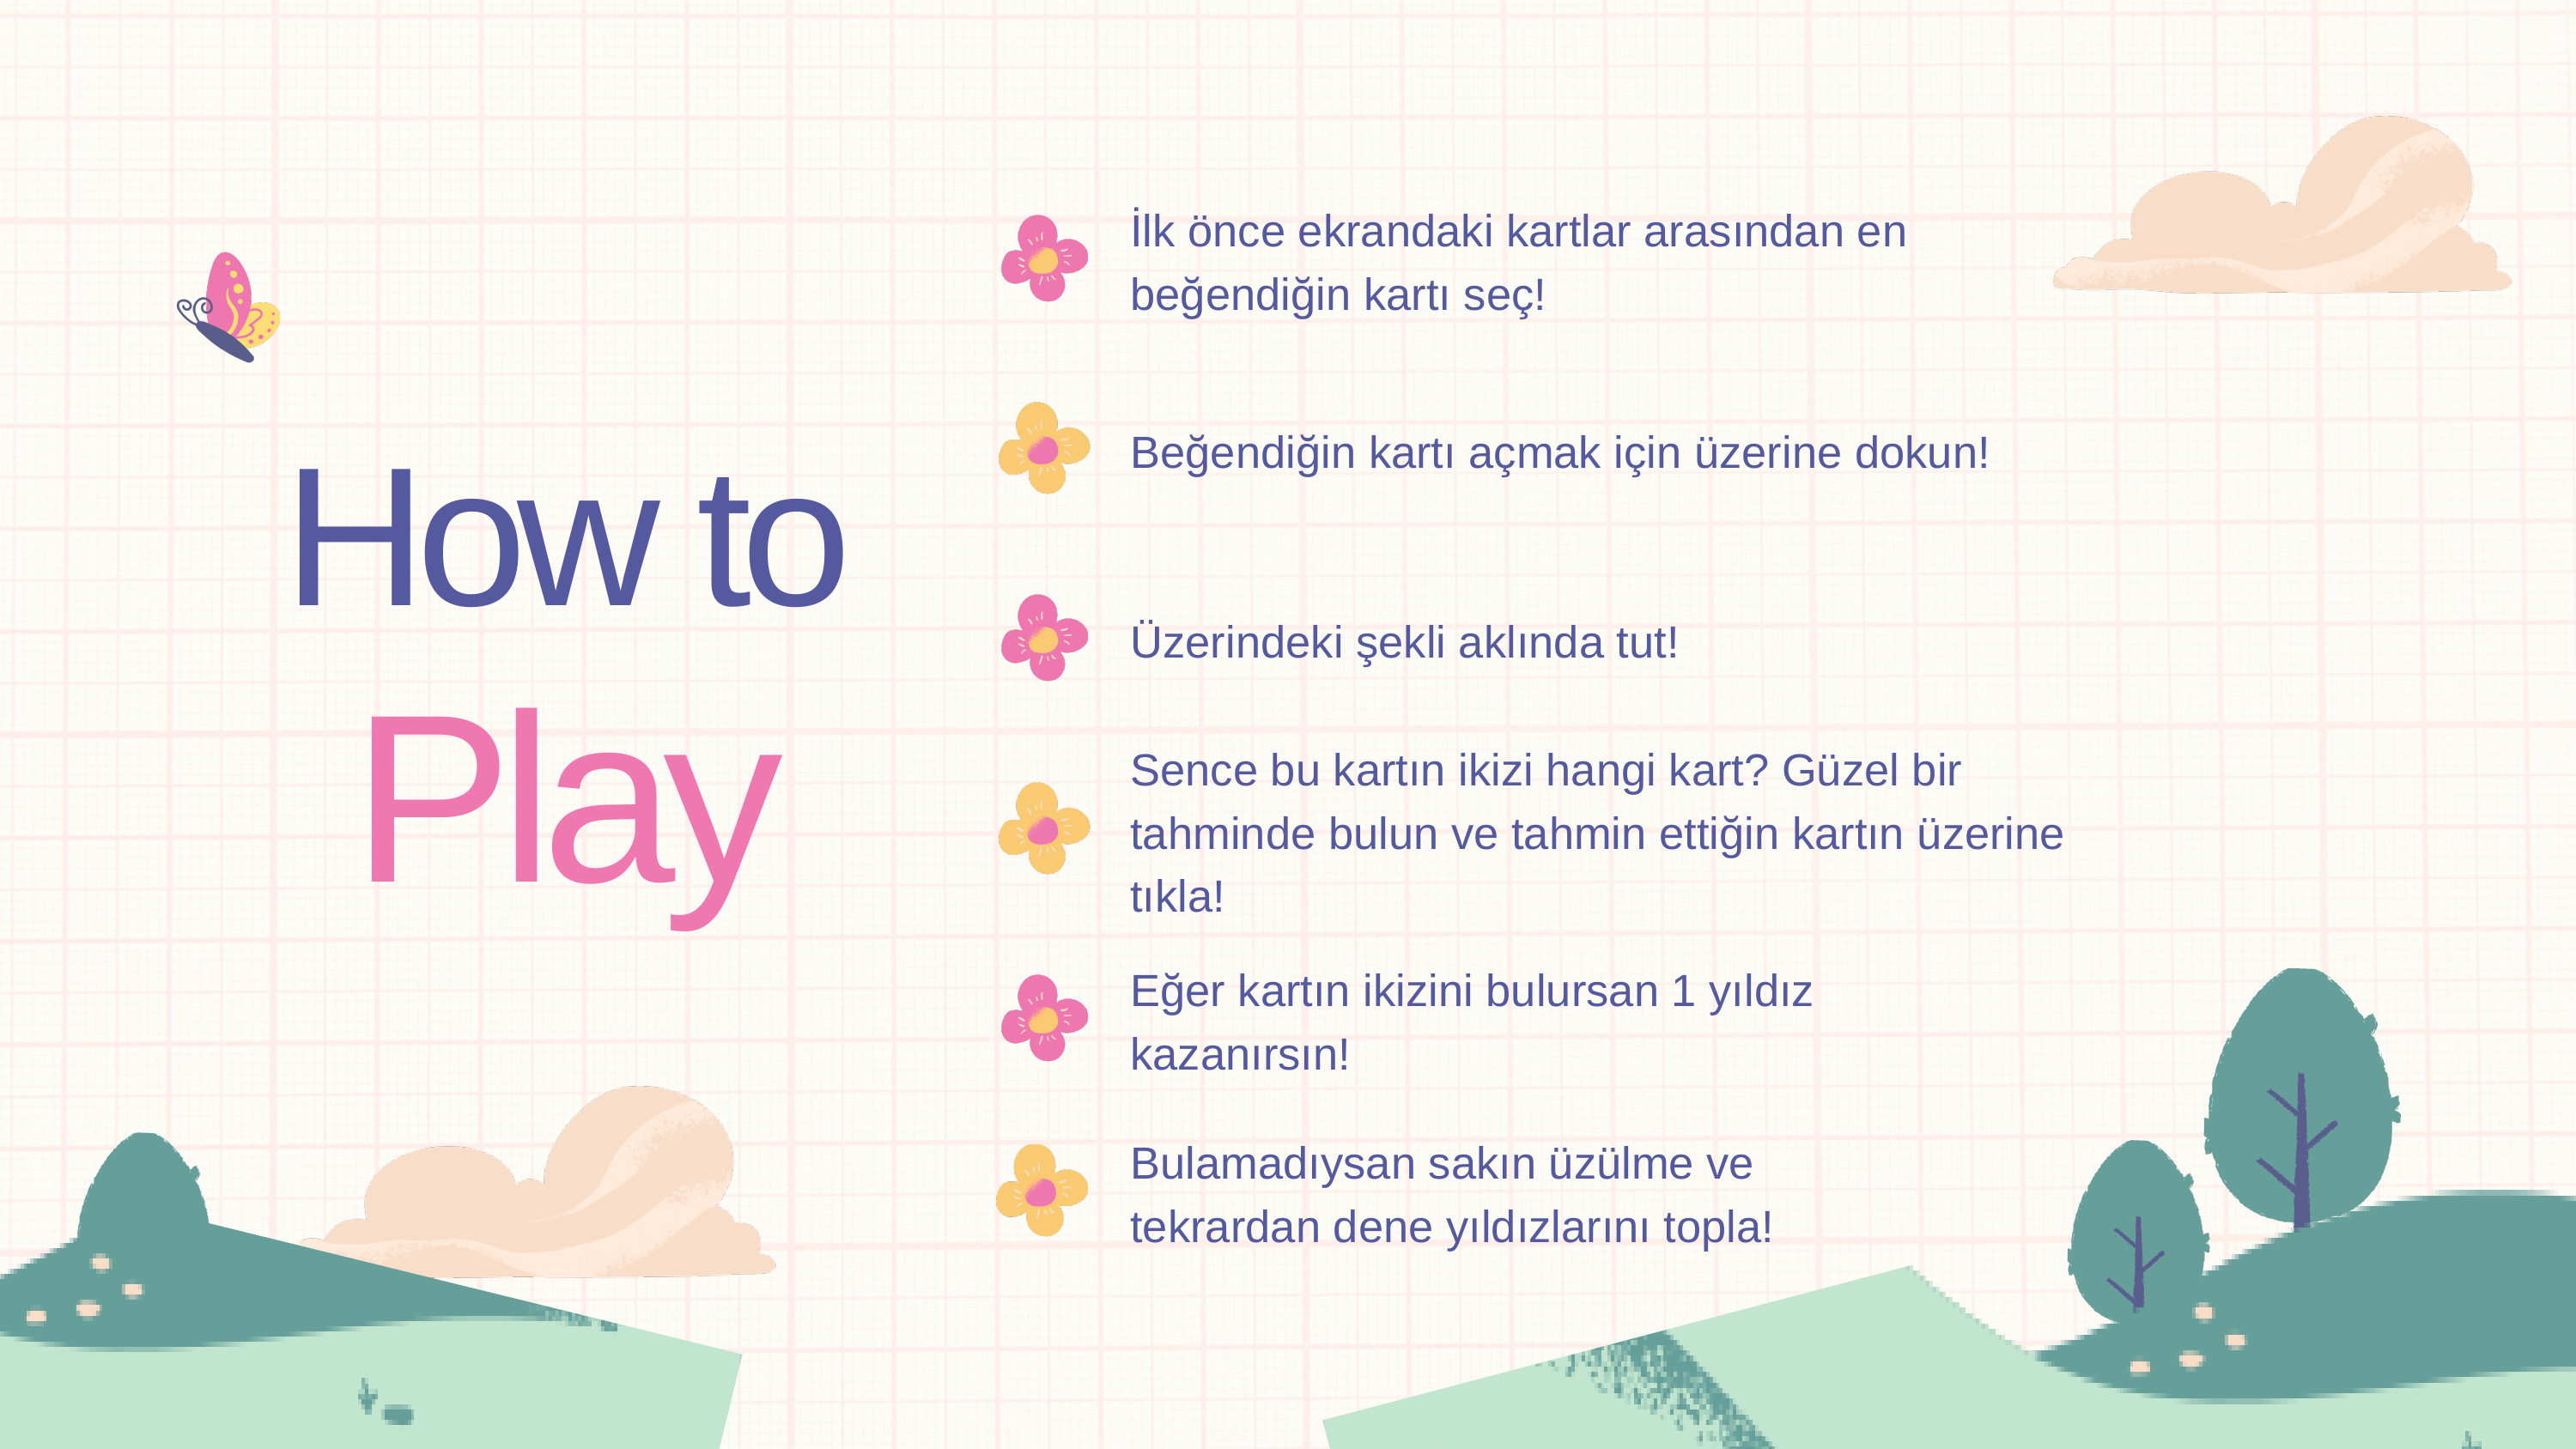

İlk önce ekrandaki kartlar arasından en beğendiğin kartı seç!

Beğendiğin kartı açmak için üzerine dokun!
How to

Üzerindeki şekli aklında tut!
Play
Sence bu kartın ikizi hangi kart? Güzel bir tahminde bulun ve tahmin ettiğin kartın üzerine tıkla!

Eğer kartın ikizini bulursan 1 yıldız kazanırsın!

Bulamadıysan sakın üzülme ve tekrardan dene yıldızlarını topla!